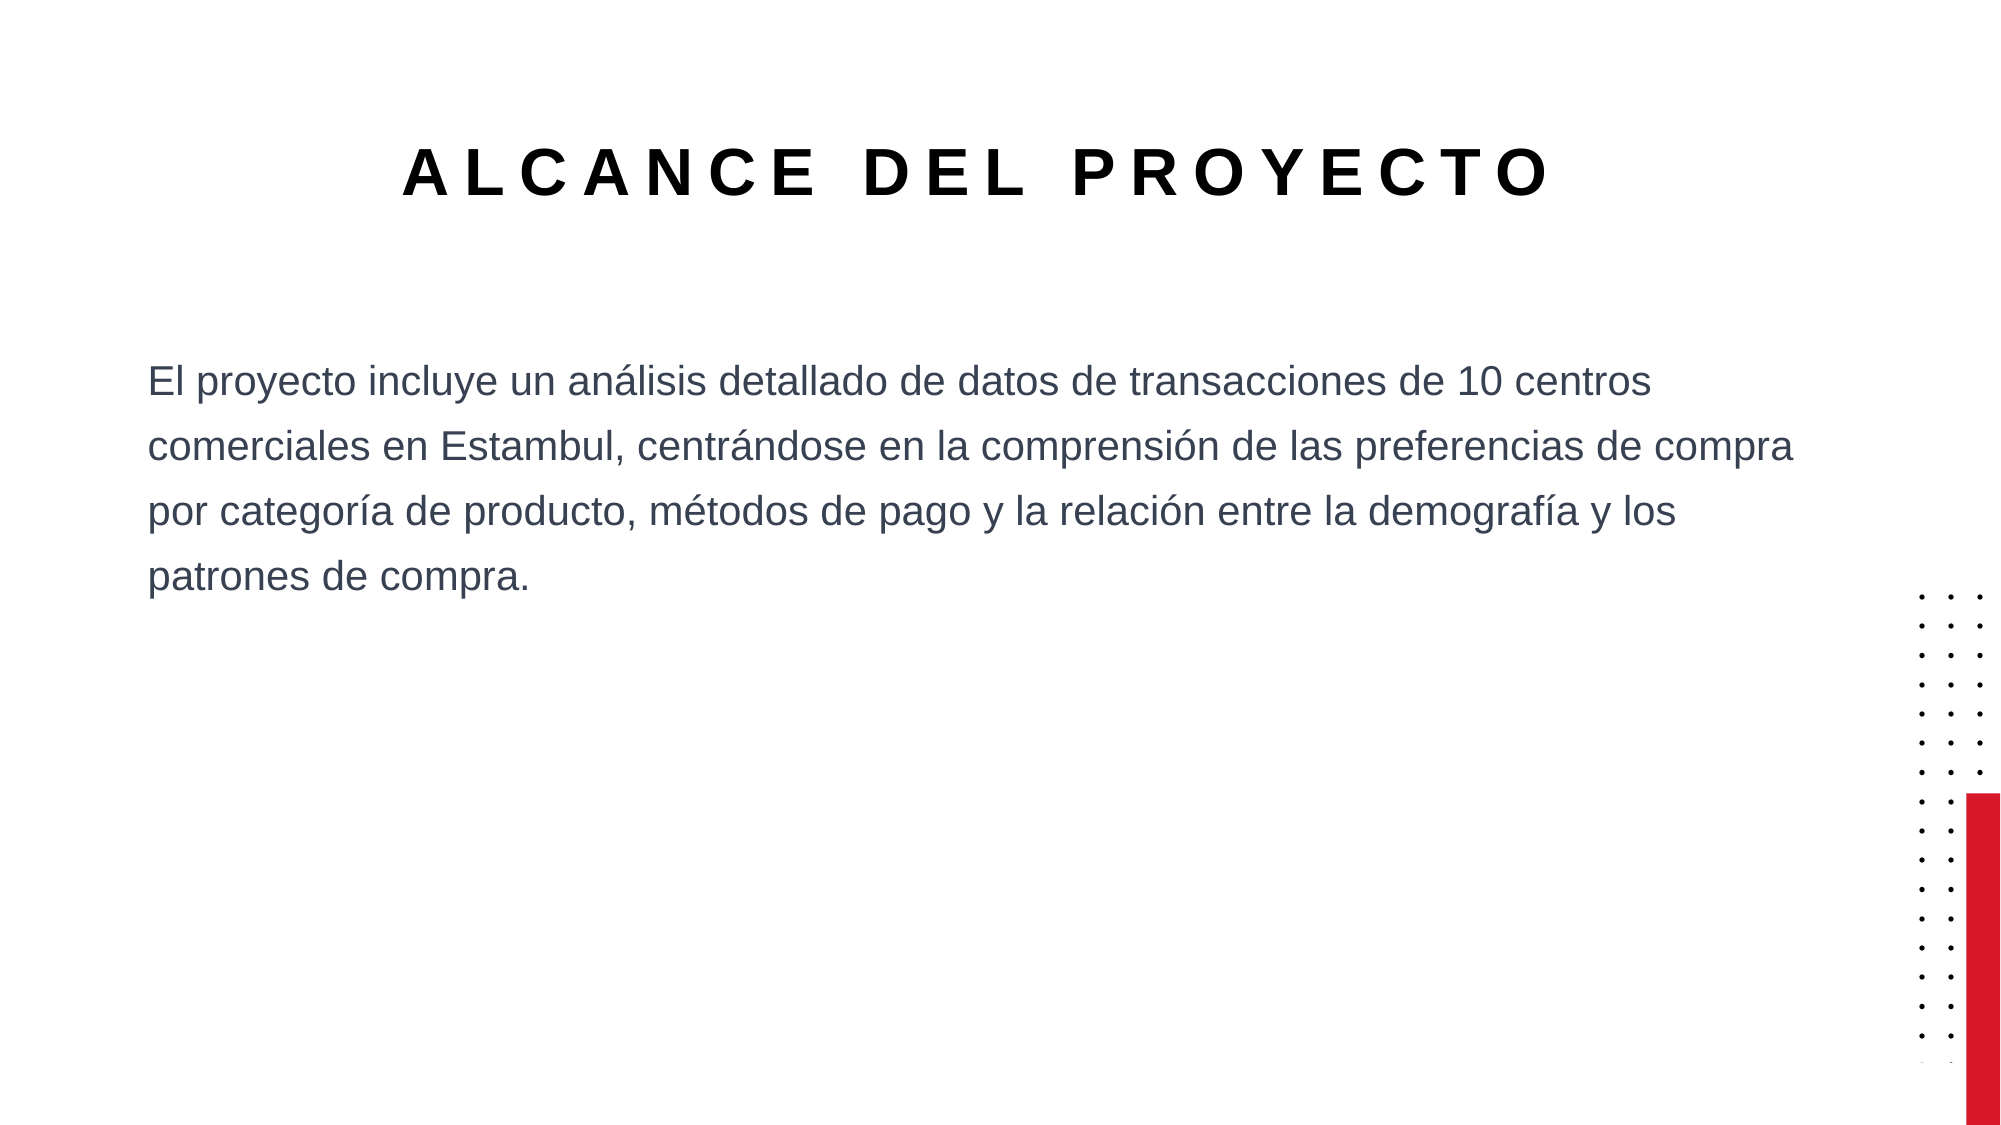

# Alcance del Proyecto
El proyecto incluye un análisis detallado de datos de transacciones de 10 centros comerciales en Estambul, centrándose en la comprensión de las preferencias de compra por categoría de producto, métodos de pago y la relación entre la demografía y los patrones de compra.